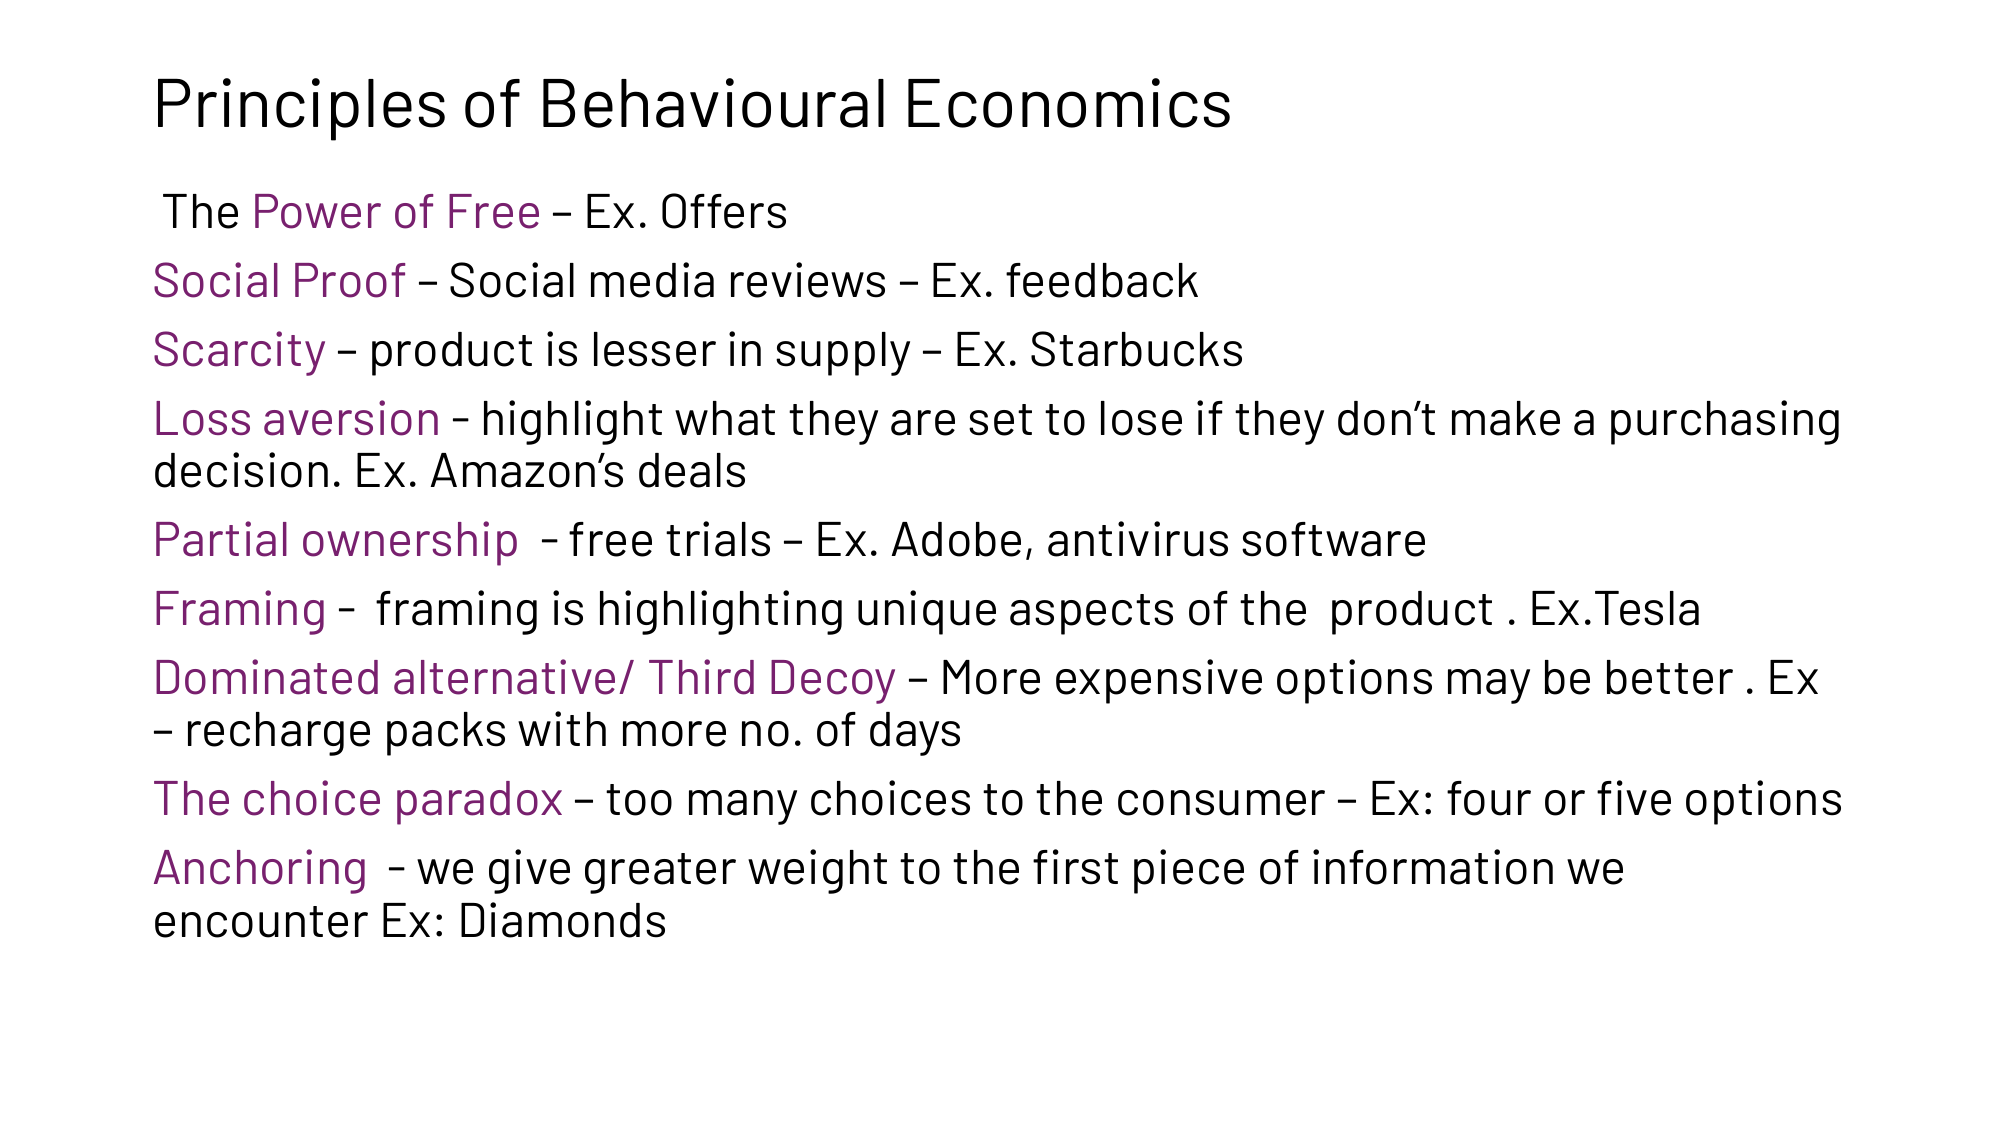

# Principles of Behavioural Economics
 The Power of Free – Ex. Offers
Social Proof – Social media reviews – Ex. feedback
Scarcity – product is lesser in supply – Ex. Starbucks
Loss aversion - highlight what they are set to lose if they don’t make a purchasing decision. Ex. Amazon’s deals
Partial ownership  - free trials – Ex. Adobe, antivirus software
Framing -  framing is highlighting unique aspects of the  product . Ex.Tesla
Dominated alternative/ Third Decoy – More expensive options may be better . Ex – recharge packs with more no. of days
The choice paradox – too many choices to the consumer – Ex: four or five options
Anchoring  - we give greater weight to the first piece of information we encounter Ex: Diamonds